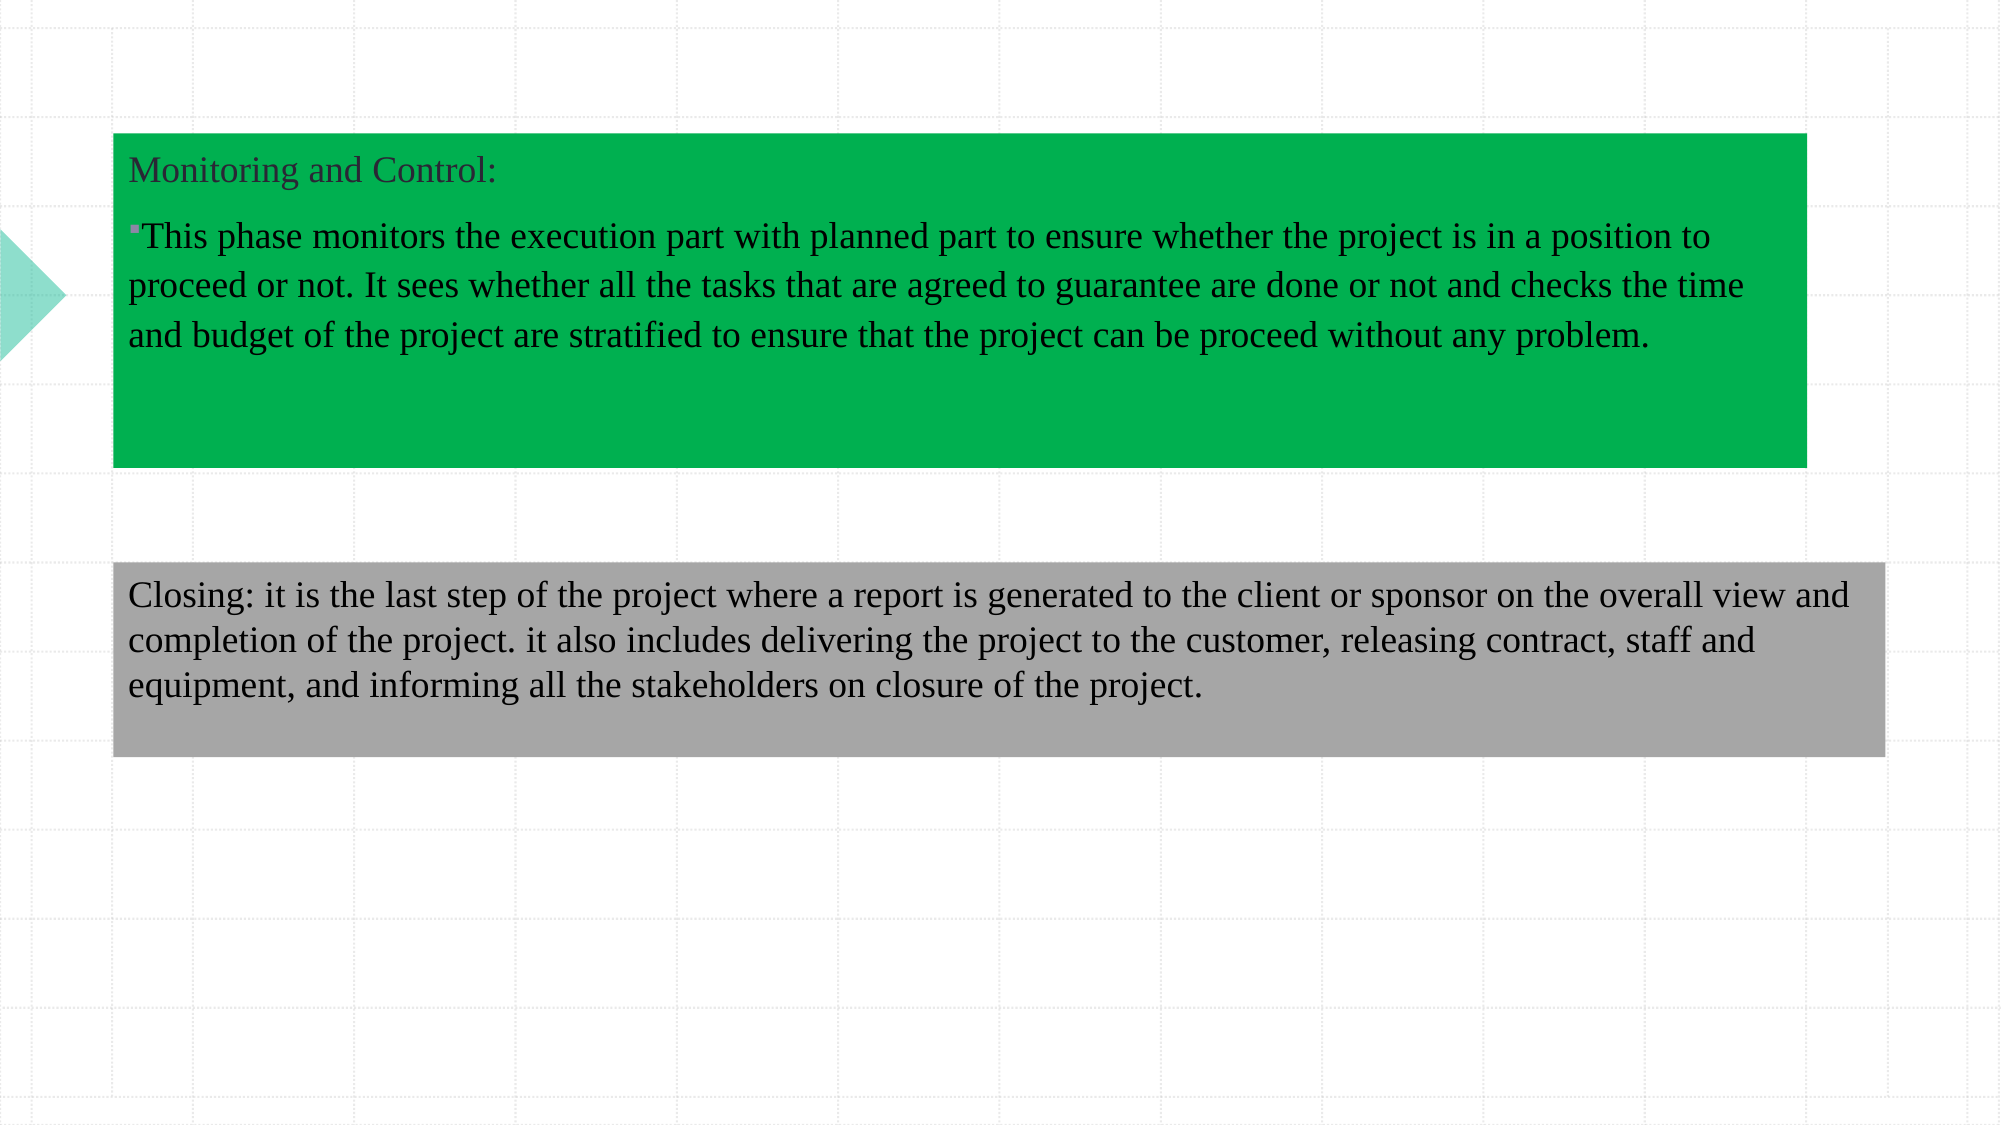

#
Monitoring and Control:
This phase monitors the execution part with planned part to ensure whether the project is in a position to proceed or not. It sees whether all the tasks that are agreed to guarantee are done or not and checks the time and budget of the project are stratified to ensure that the project can be proceed without any problem.

Closing: it is the last step of the project where a report is generated to the client or sponsor on the overall view and completion of the project. it also includes delivering the project to the customer, releasing contract, staff and equipment, and informing all the stakeholders on closure of the project.